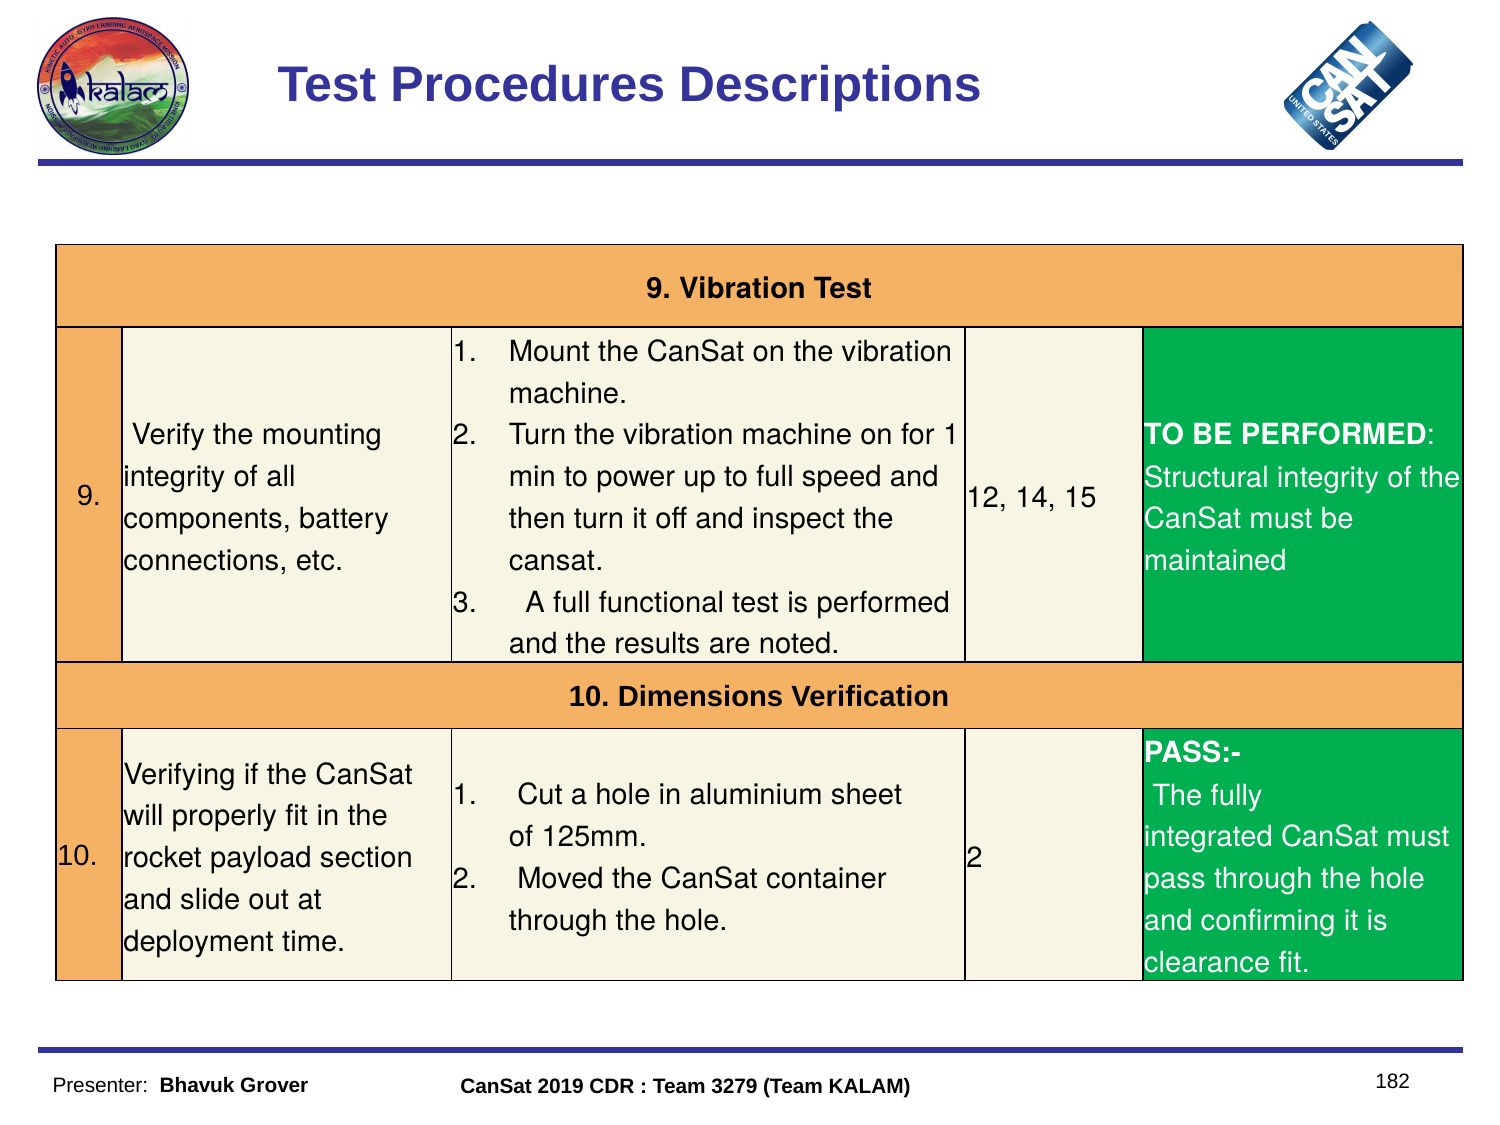

# Test Procedures Descriptions
| 9. Vibration Test |  |  |  |  |
| --- | --- | --- | --- | --- |
| 9. | Verify the mounting integrity of all components, battery connections, etc. | Mount the CanSat on the vibration machine. Turn the vibration machine on for 1 min to power up to full speed and then turn it off and inspect the cansat.   A full functional test is performed and the results are noted. | 12, 14, 15 | TO BE PERFORMED: Structural integrity of the CanSat must be maintained |
| 10. Dimensions Verification |  |  |  |  |
| 10. | Verifying if the CanSat will properly fit in the rocket payload section and slide out at deployment time. | Cut a hole in aluminium sheet of 125mm.   Moved the CanSat container through the hole. | 2 | PASS:-  The fully integrated CanSat must pass through the hole and confirming it is clearance fit. |
182
Presenter:  Bhavuk Grover
CanSat 2019 CDR : Team 3279 (Team KALAM)